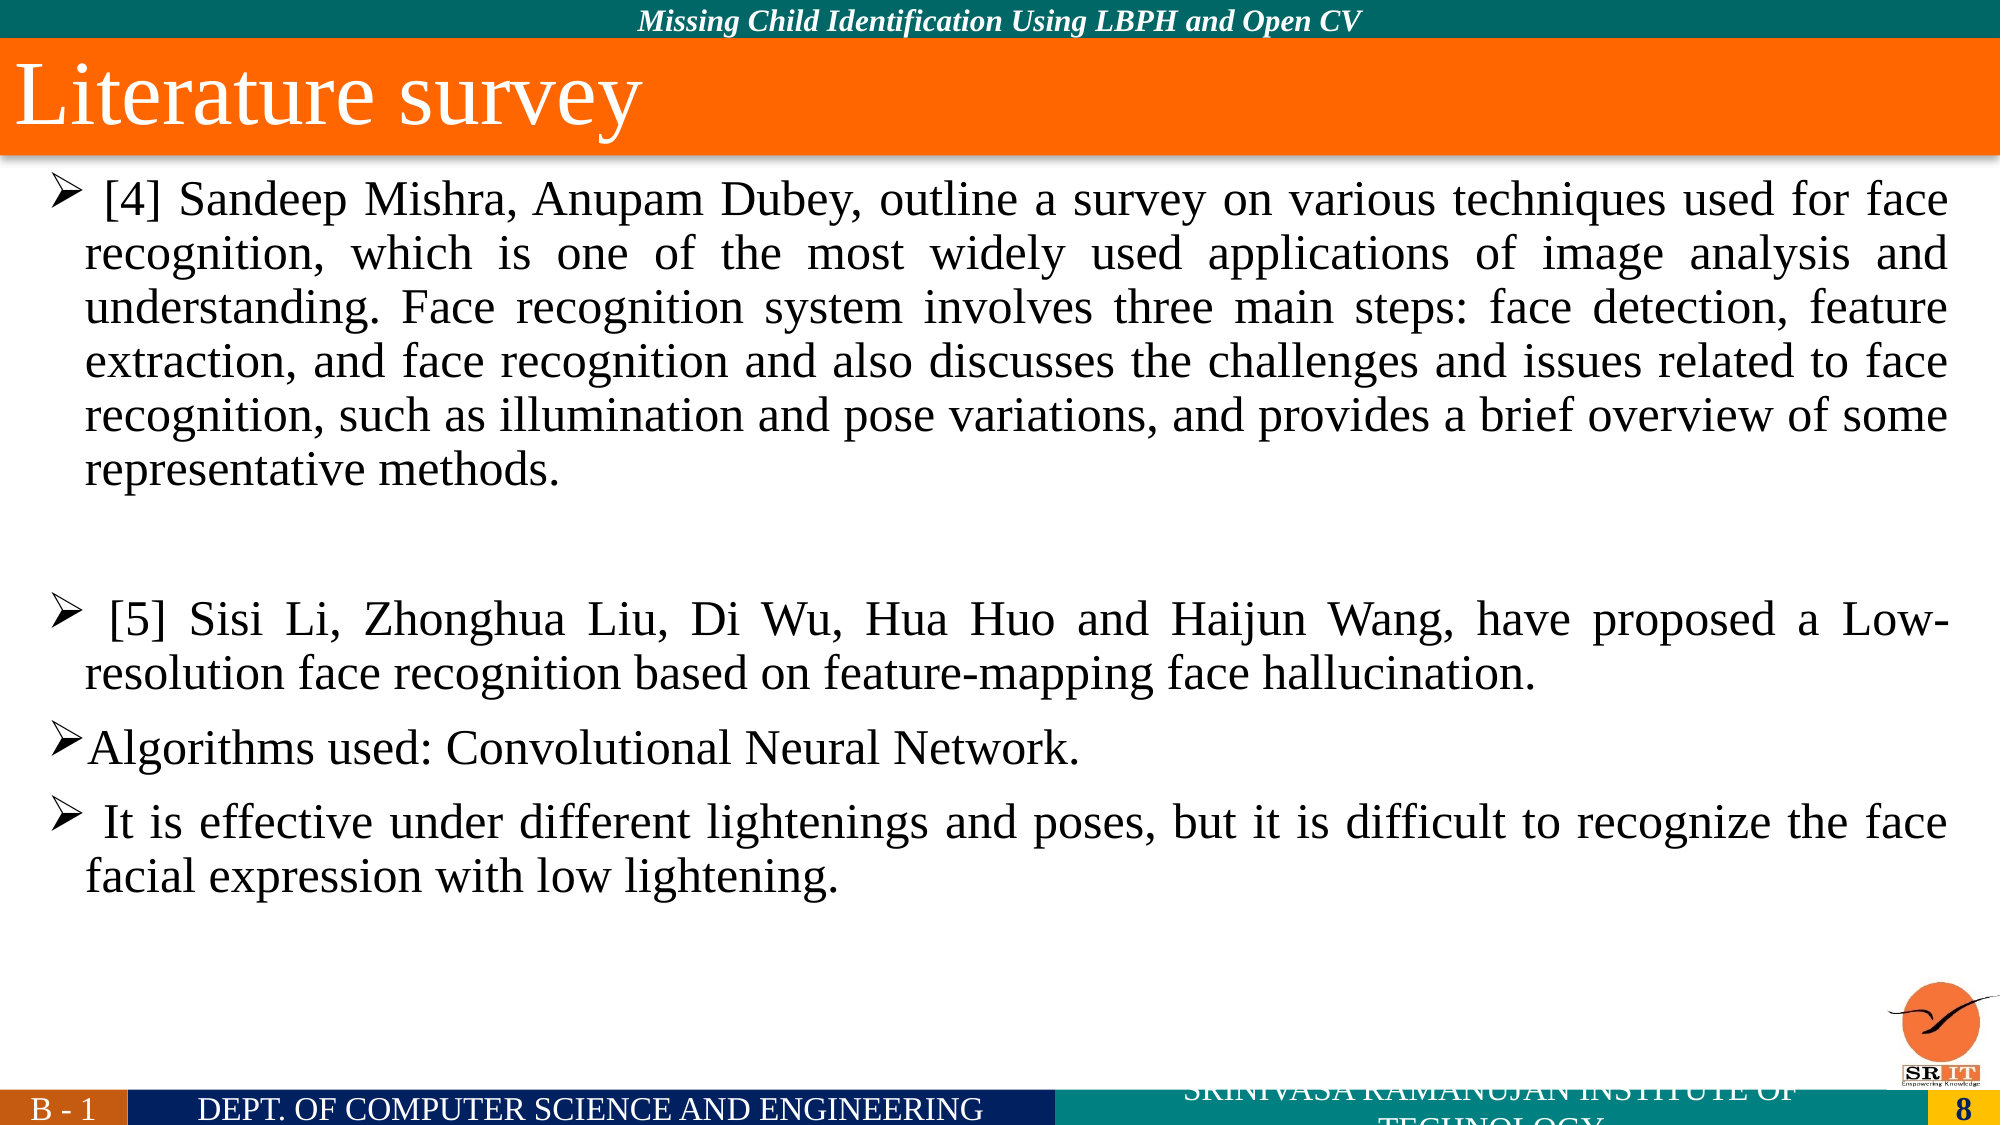

Literature survey
 [4] Sandeep Mishra, Anupam Dubey, outline a survey on various techniques used for face recognition, which is one of the most widely used applications of image analysis and understanding. Face recognition system involves three main steps: face detection, feature extraction, and face recognition and also discusses the challenges and issues related to face recognition, such as illumination and pose variations, and provides a brief overview of some representative methods.

 [5] Sisi Li, Zhonghua Liu, Di Wu, Hua Huo and Haijun Wang, have proposed a Low-resolution face recognition based on feature-mapping face hallucination.
Algorithms used: Convolutional Neural Network.
 It is effective under different lightenings and poses, but it is difficult to recognize the face facial expression with low lightening.